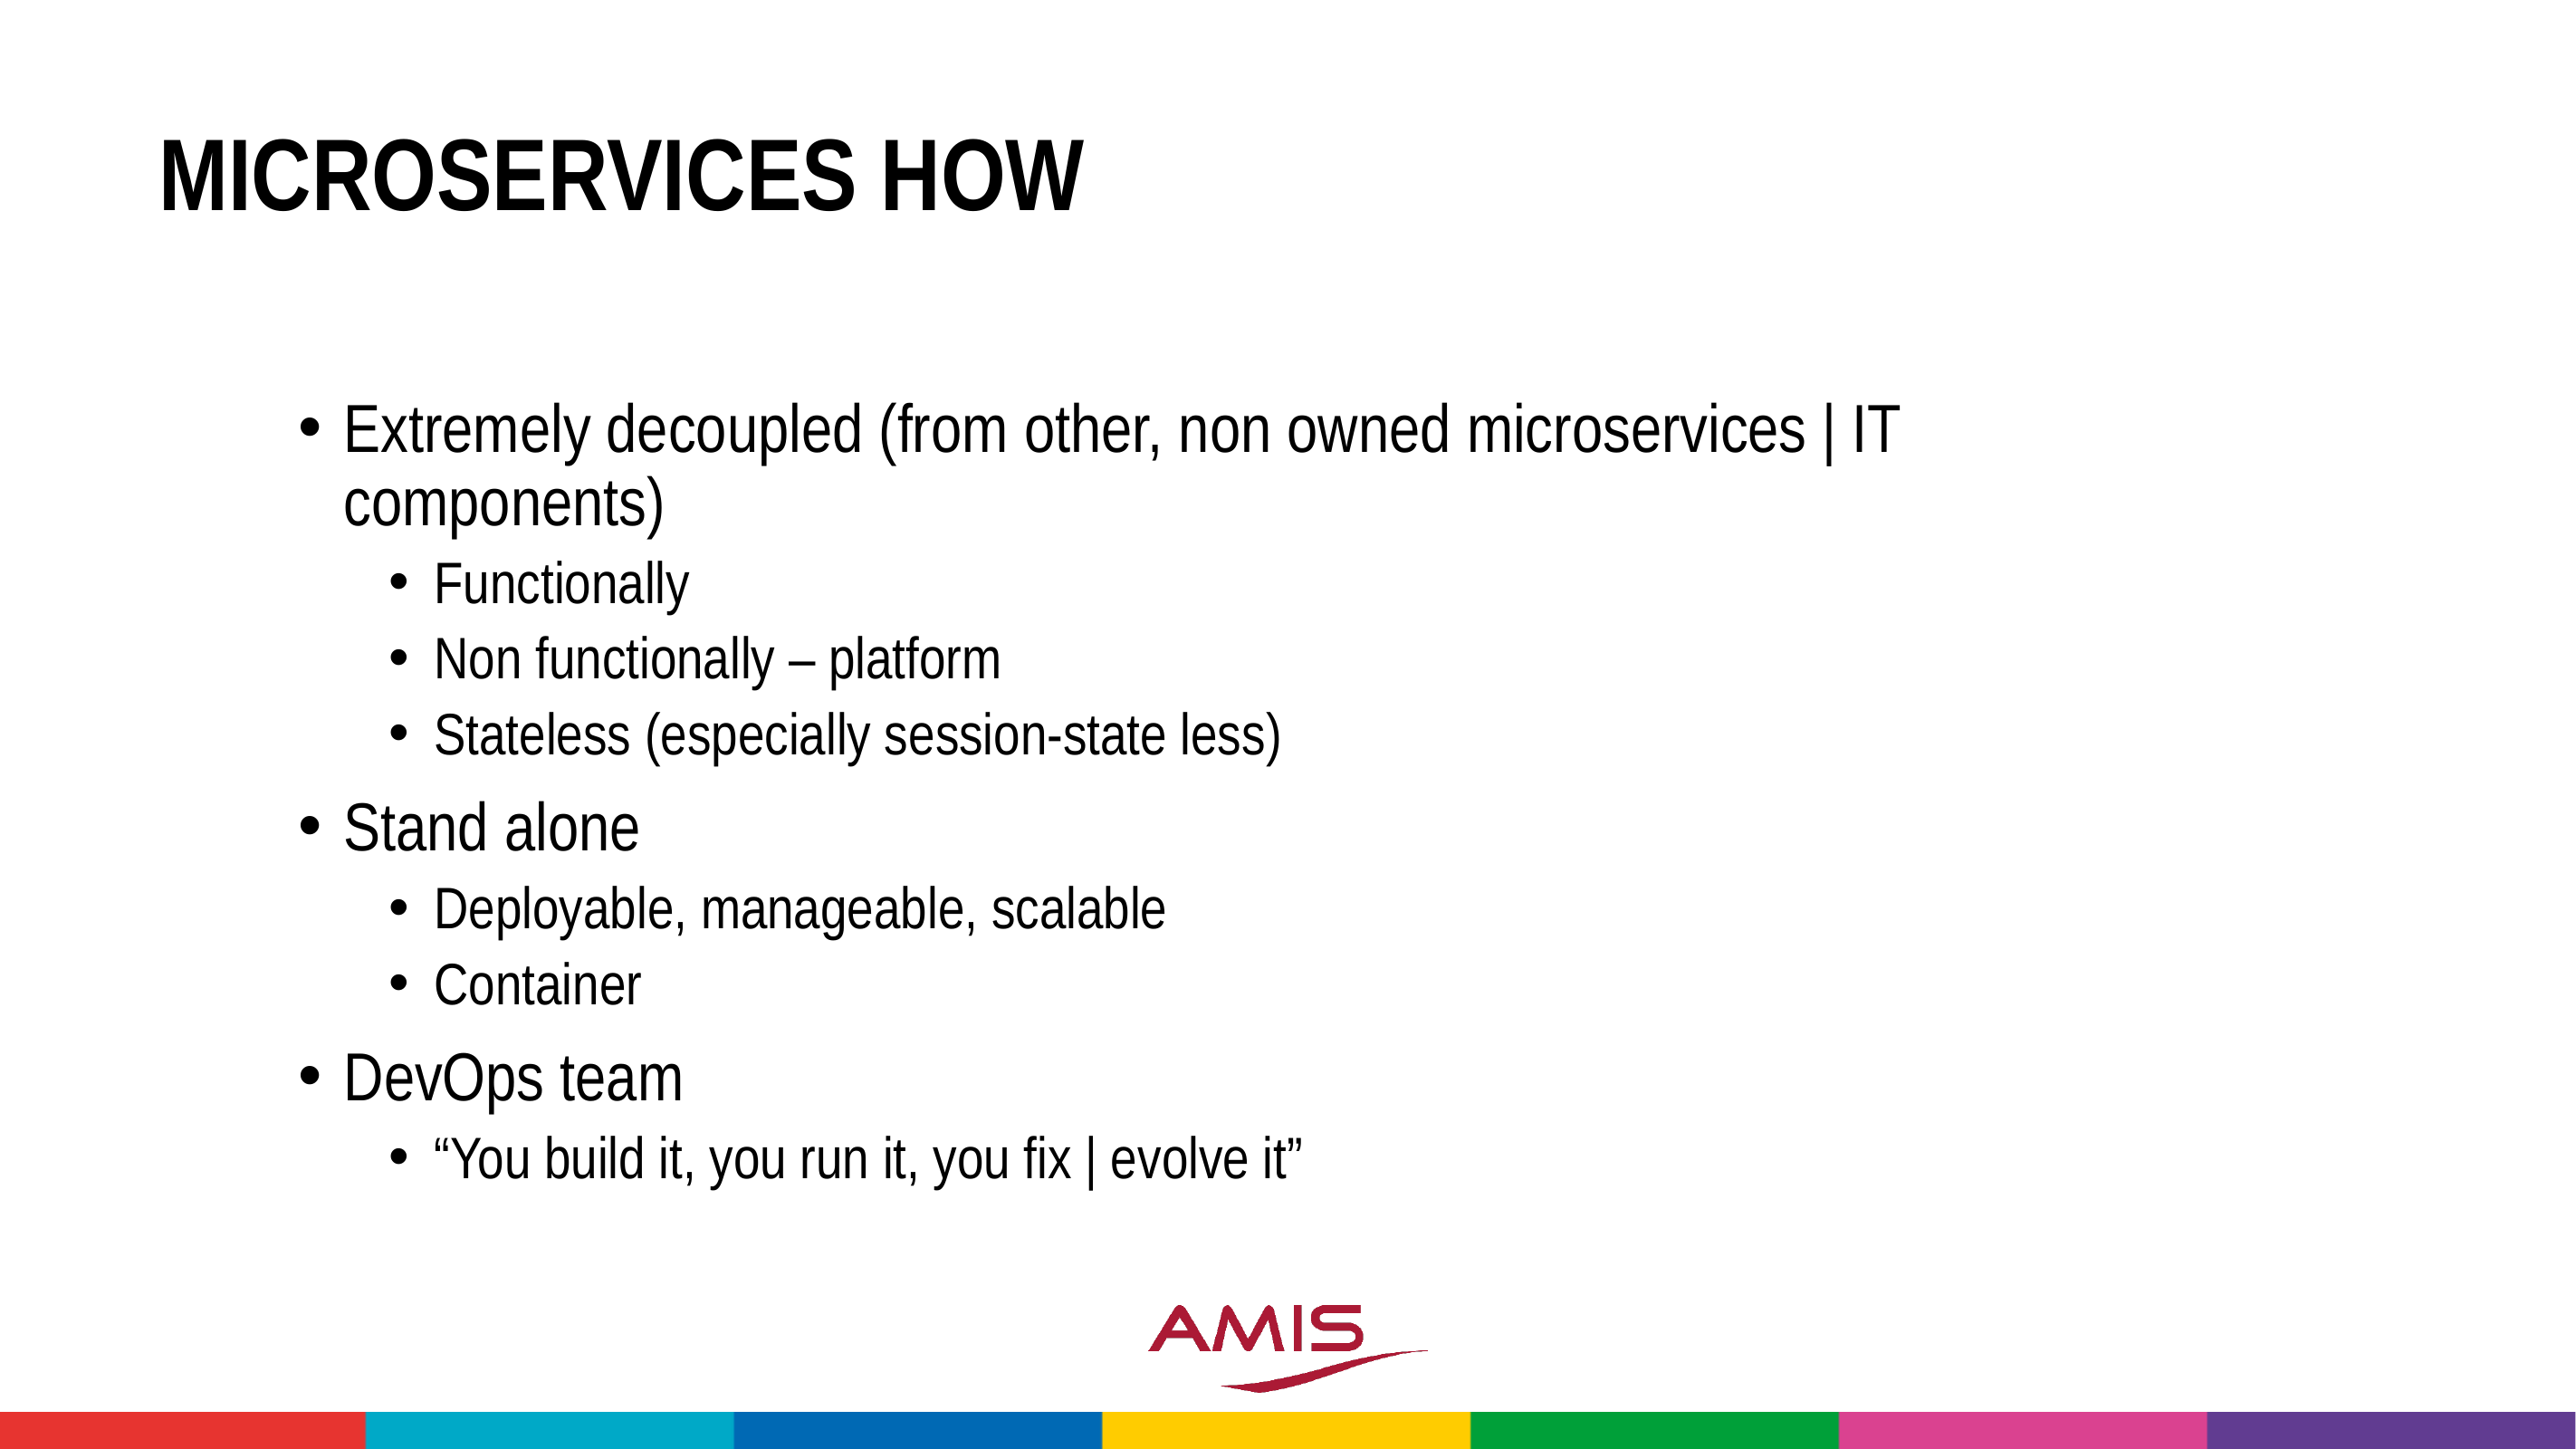

# Microservices how
Extremely decoupled (from other, non owned microservices | IT components)
Functionally
Non functionally – platform
Stateless (especially session-state less)
Stand alone
Deployable, manageable, scalable
Container
DevOps team
“You build it, you run it, you fix | evolve it”